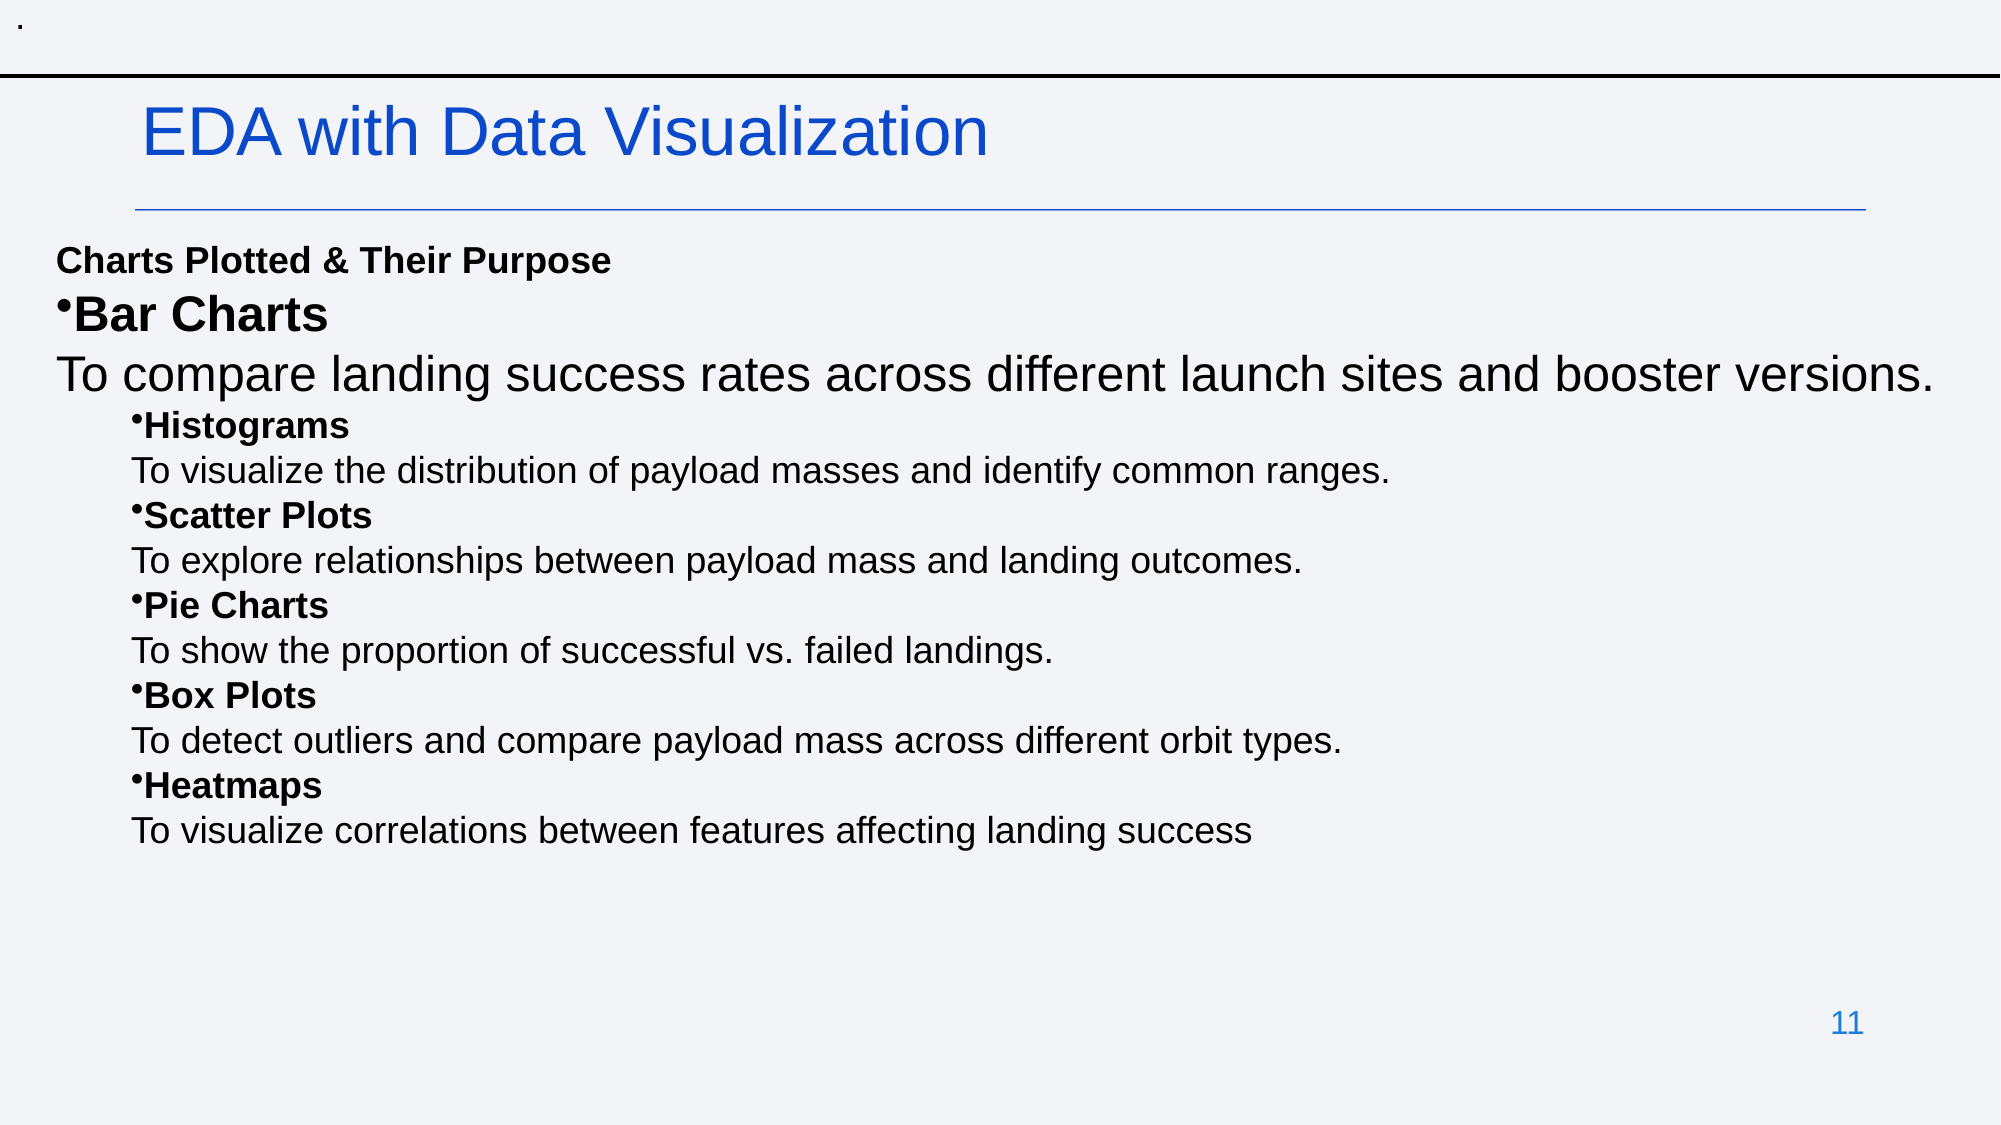

.

EDA with Data Visualization
Charts Plotted & Their Purpose
Bar Charts
To compare landing success rates across different launch sites and booster versions.
Histograms
To visualize the distribution of payload masses and identify common ranges.
Scatter Plots
To explore relationships between payload mass and landing outcomes.
Pie Charts
To show the proportion of successful vs. failed landings.
Box Plots
To detect outliers and compare payload mass across different orbit types.
Heatmaps
To visualize correlations between features affecting landing success
11